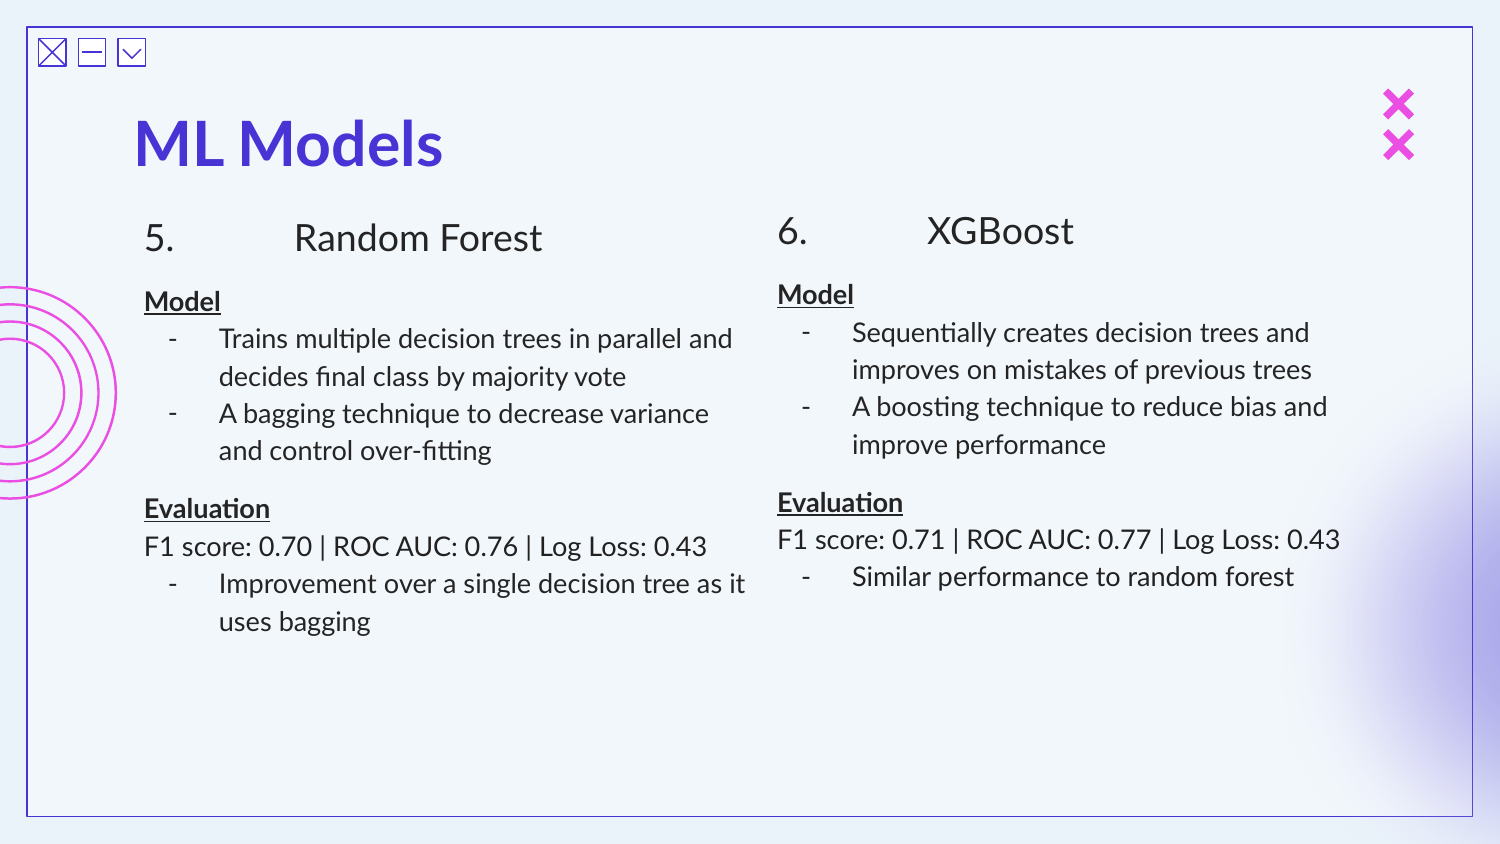

# ML Models
5.  	Random Forest
Model
Trains multiple decision trees in parallel and decides final class by majority vote
A bagging technique to decrease variance and control over-fitting
Evaluation
F1 score: 0.70 | ROC AUC: 0.76 | Log Loss: 0.43
Improvement over a single decision tree as it uses bagging
6.	XGBoost
Model
Sequentially creates decision trees and improves on mistakes of previous trees
A boosting technique to reduce bias and improve performance
Evaluation
F1 score: 0.71 | ROC AUC: 0.77 | Log Loss: 0.43
Similar performance to random forest